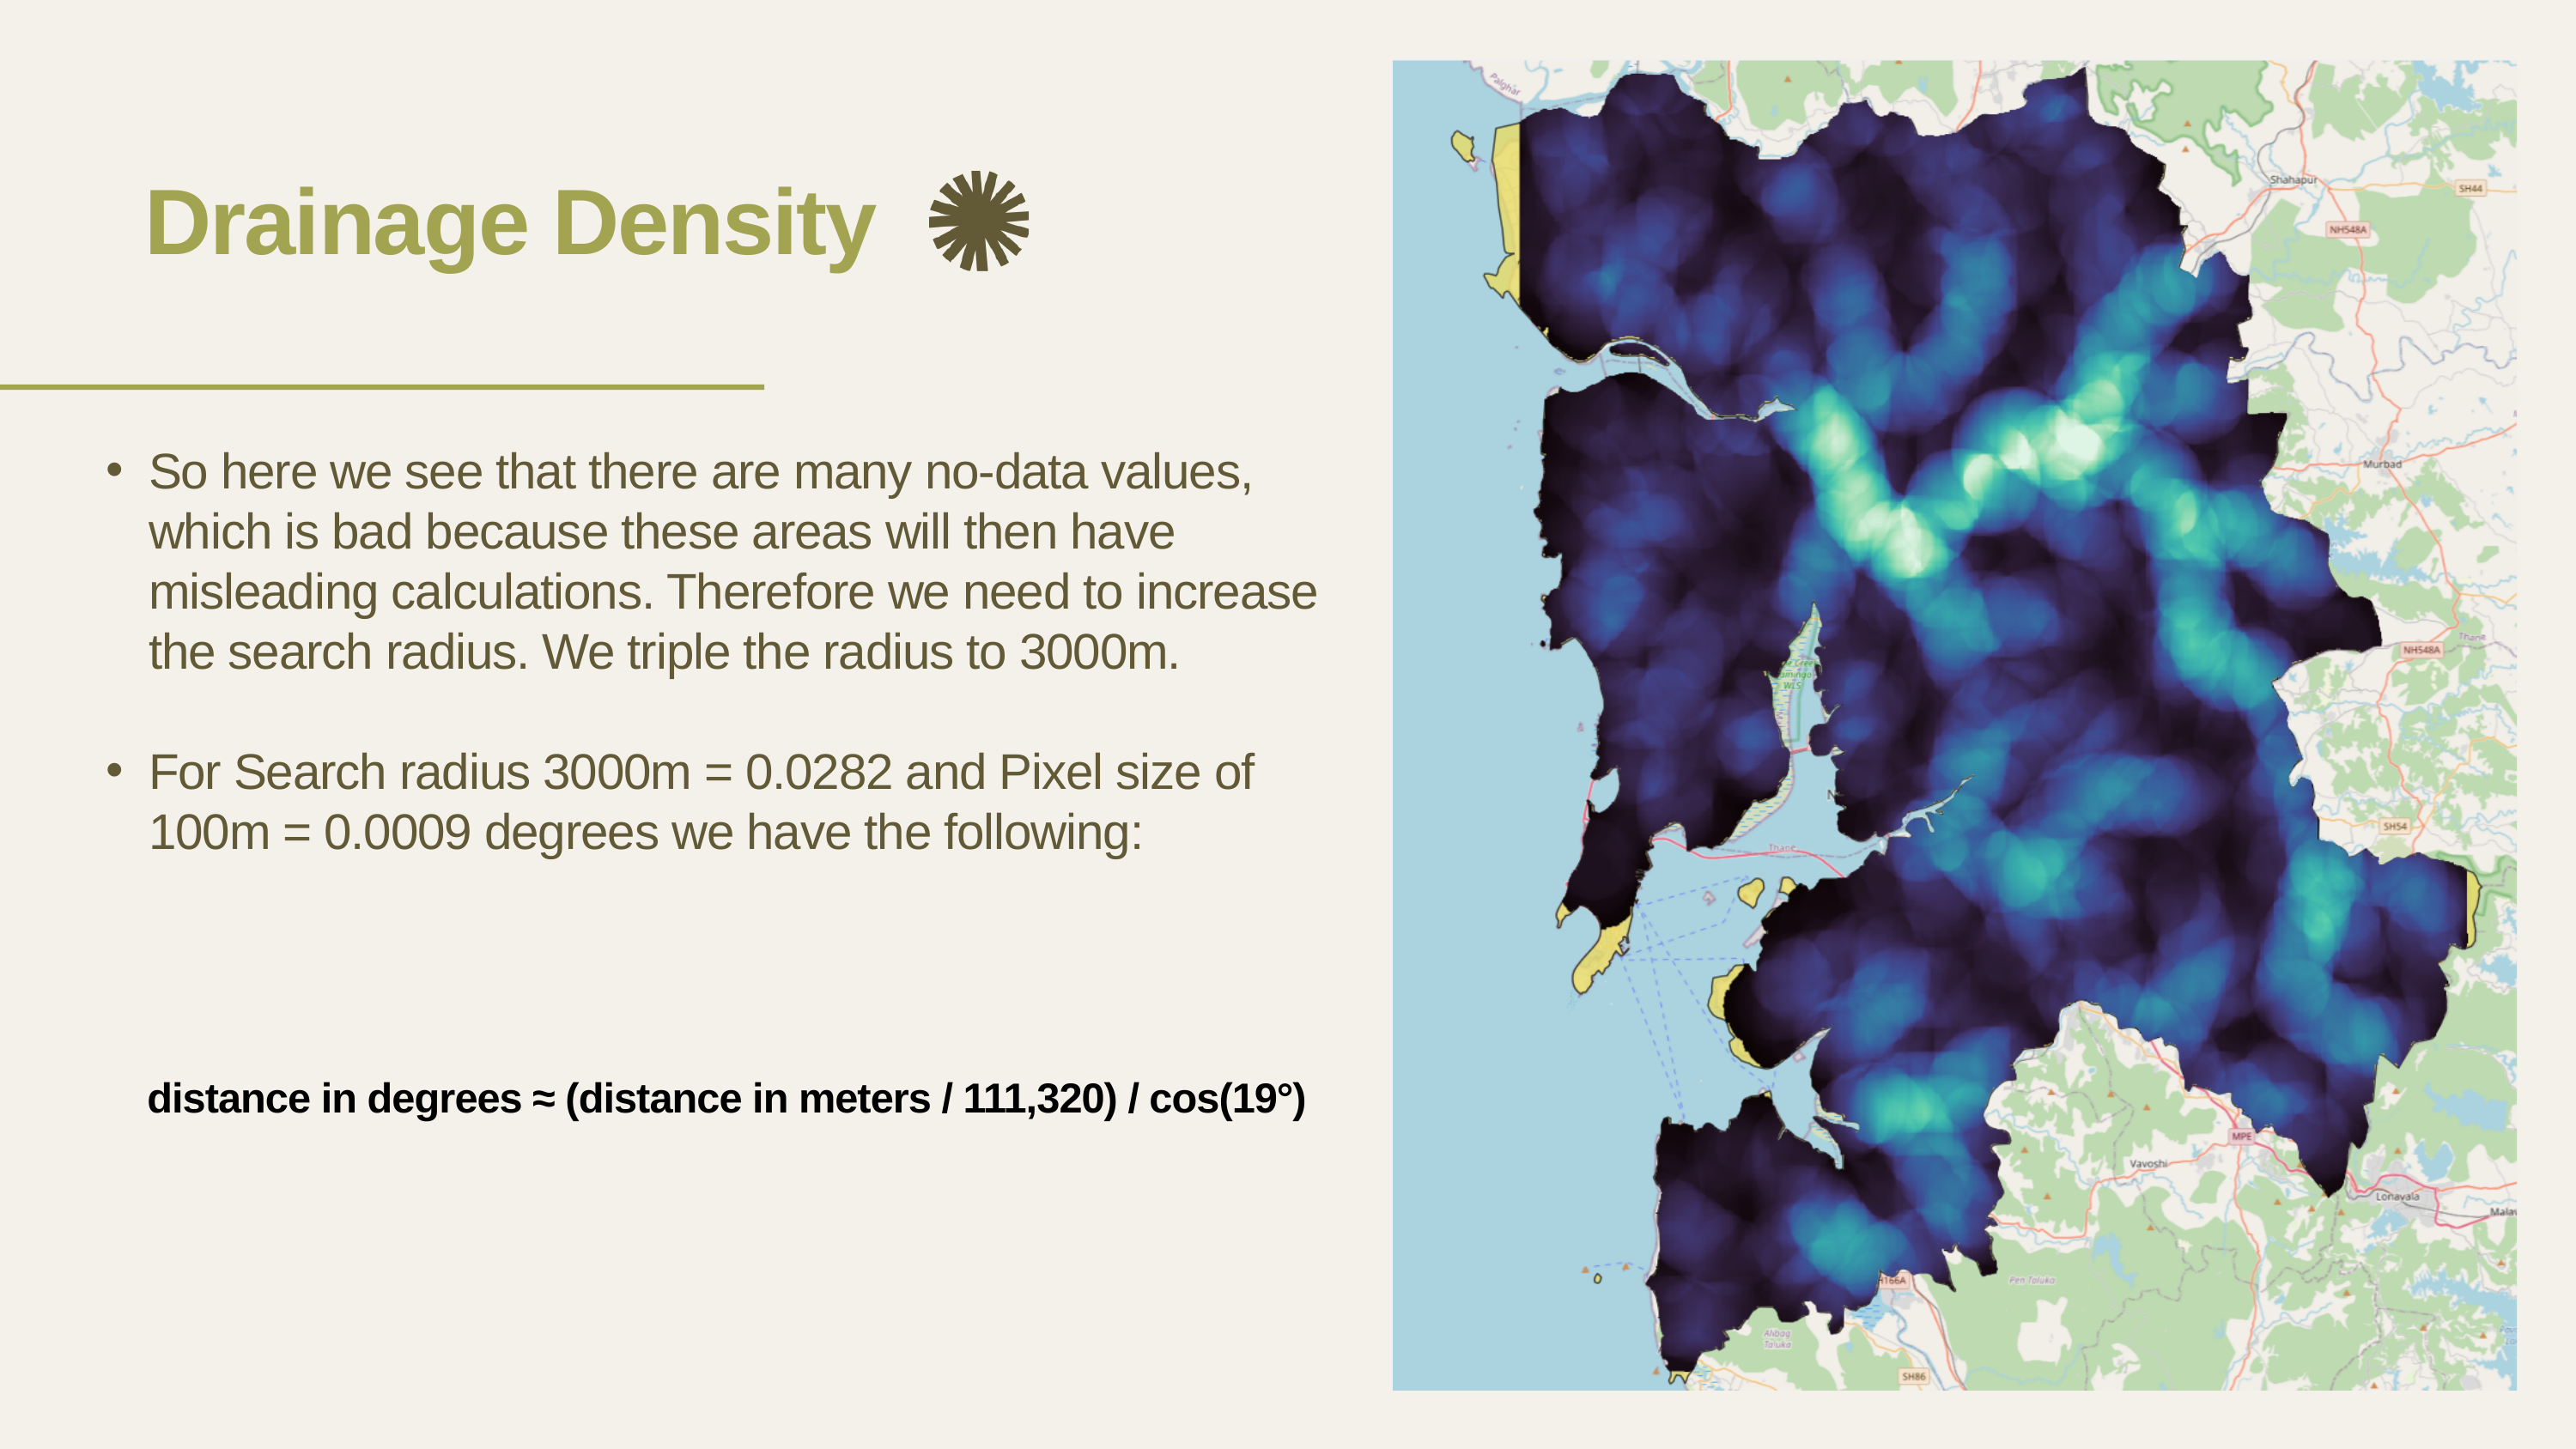

Drainage Density

So here we see that there are many no-data values, which is bad because these areas will then have misleading calculations. Therefore we need to increase the search radius. We triple the radius to 3000m.

For Search radius 3000m = 0.0282 and Pixel size of 100m = 0.0009 degrees we have the following:
distance in degrees ≈ (distance in meters / 111,320) / cos(19°)